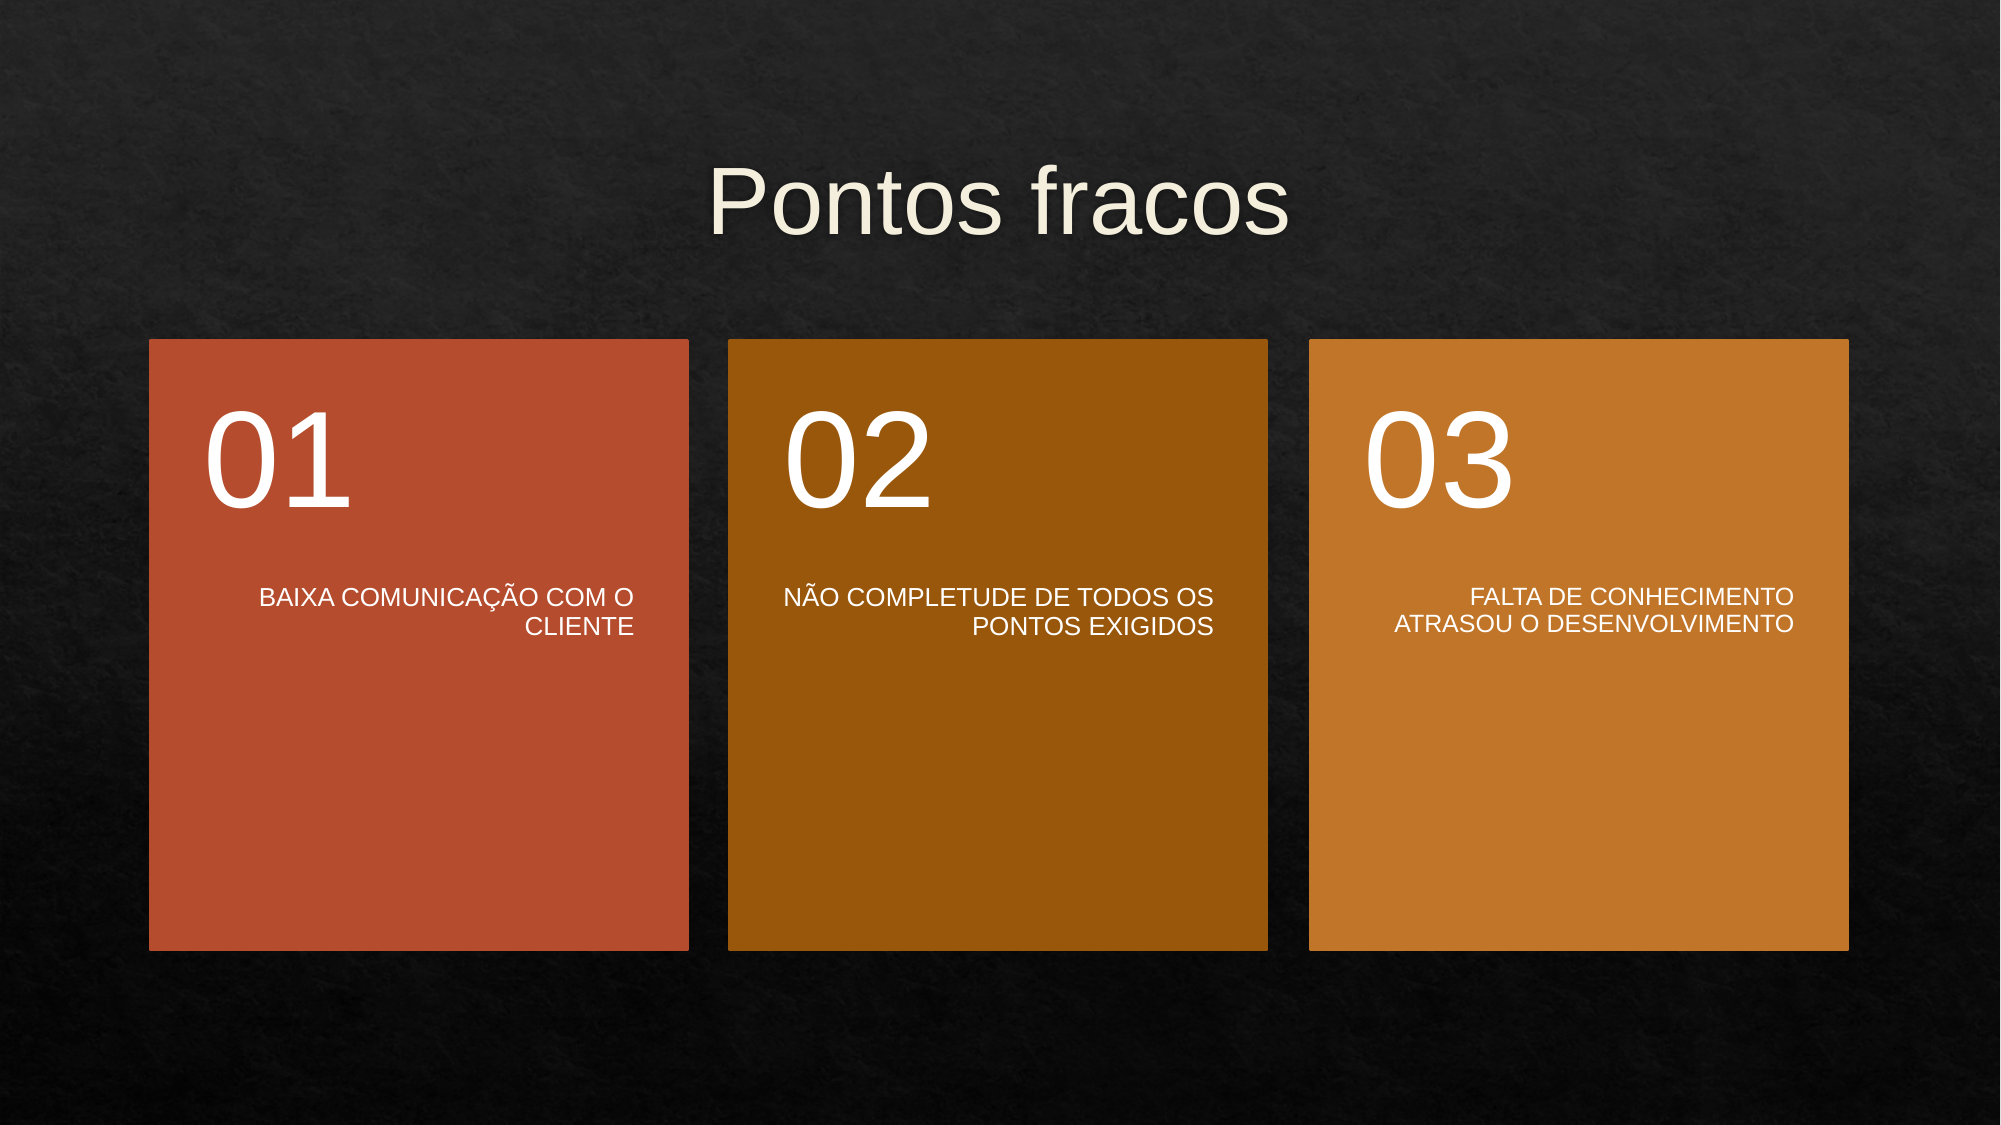

# Pontos fracos
Baixa comunicação com o cliente
01
Não completude de todos os pontos exigidos
02
FALTA DE CONHECIMENTO atrasou O DESENVOLVIMENTO
03